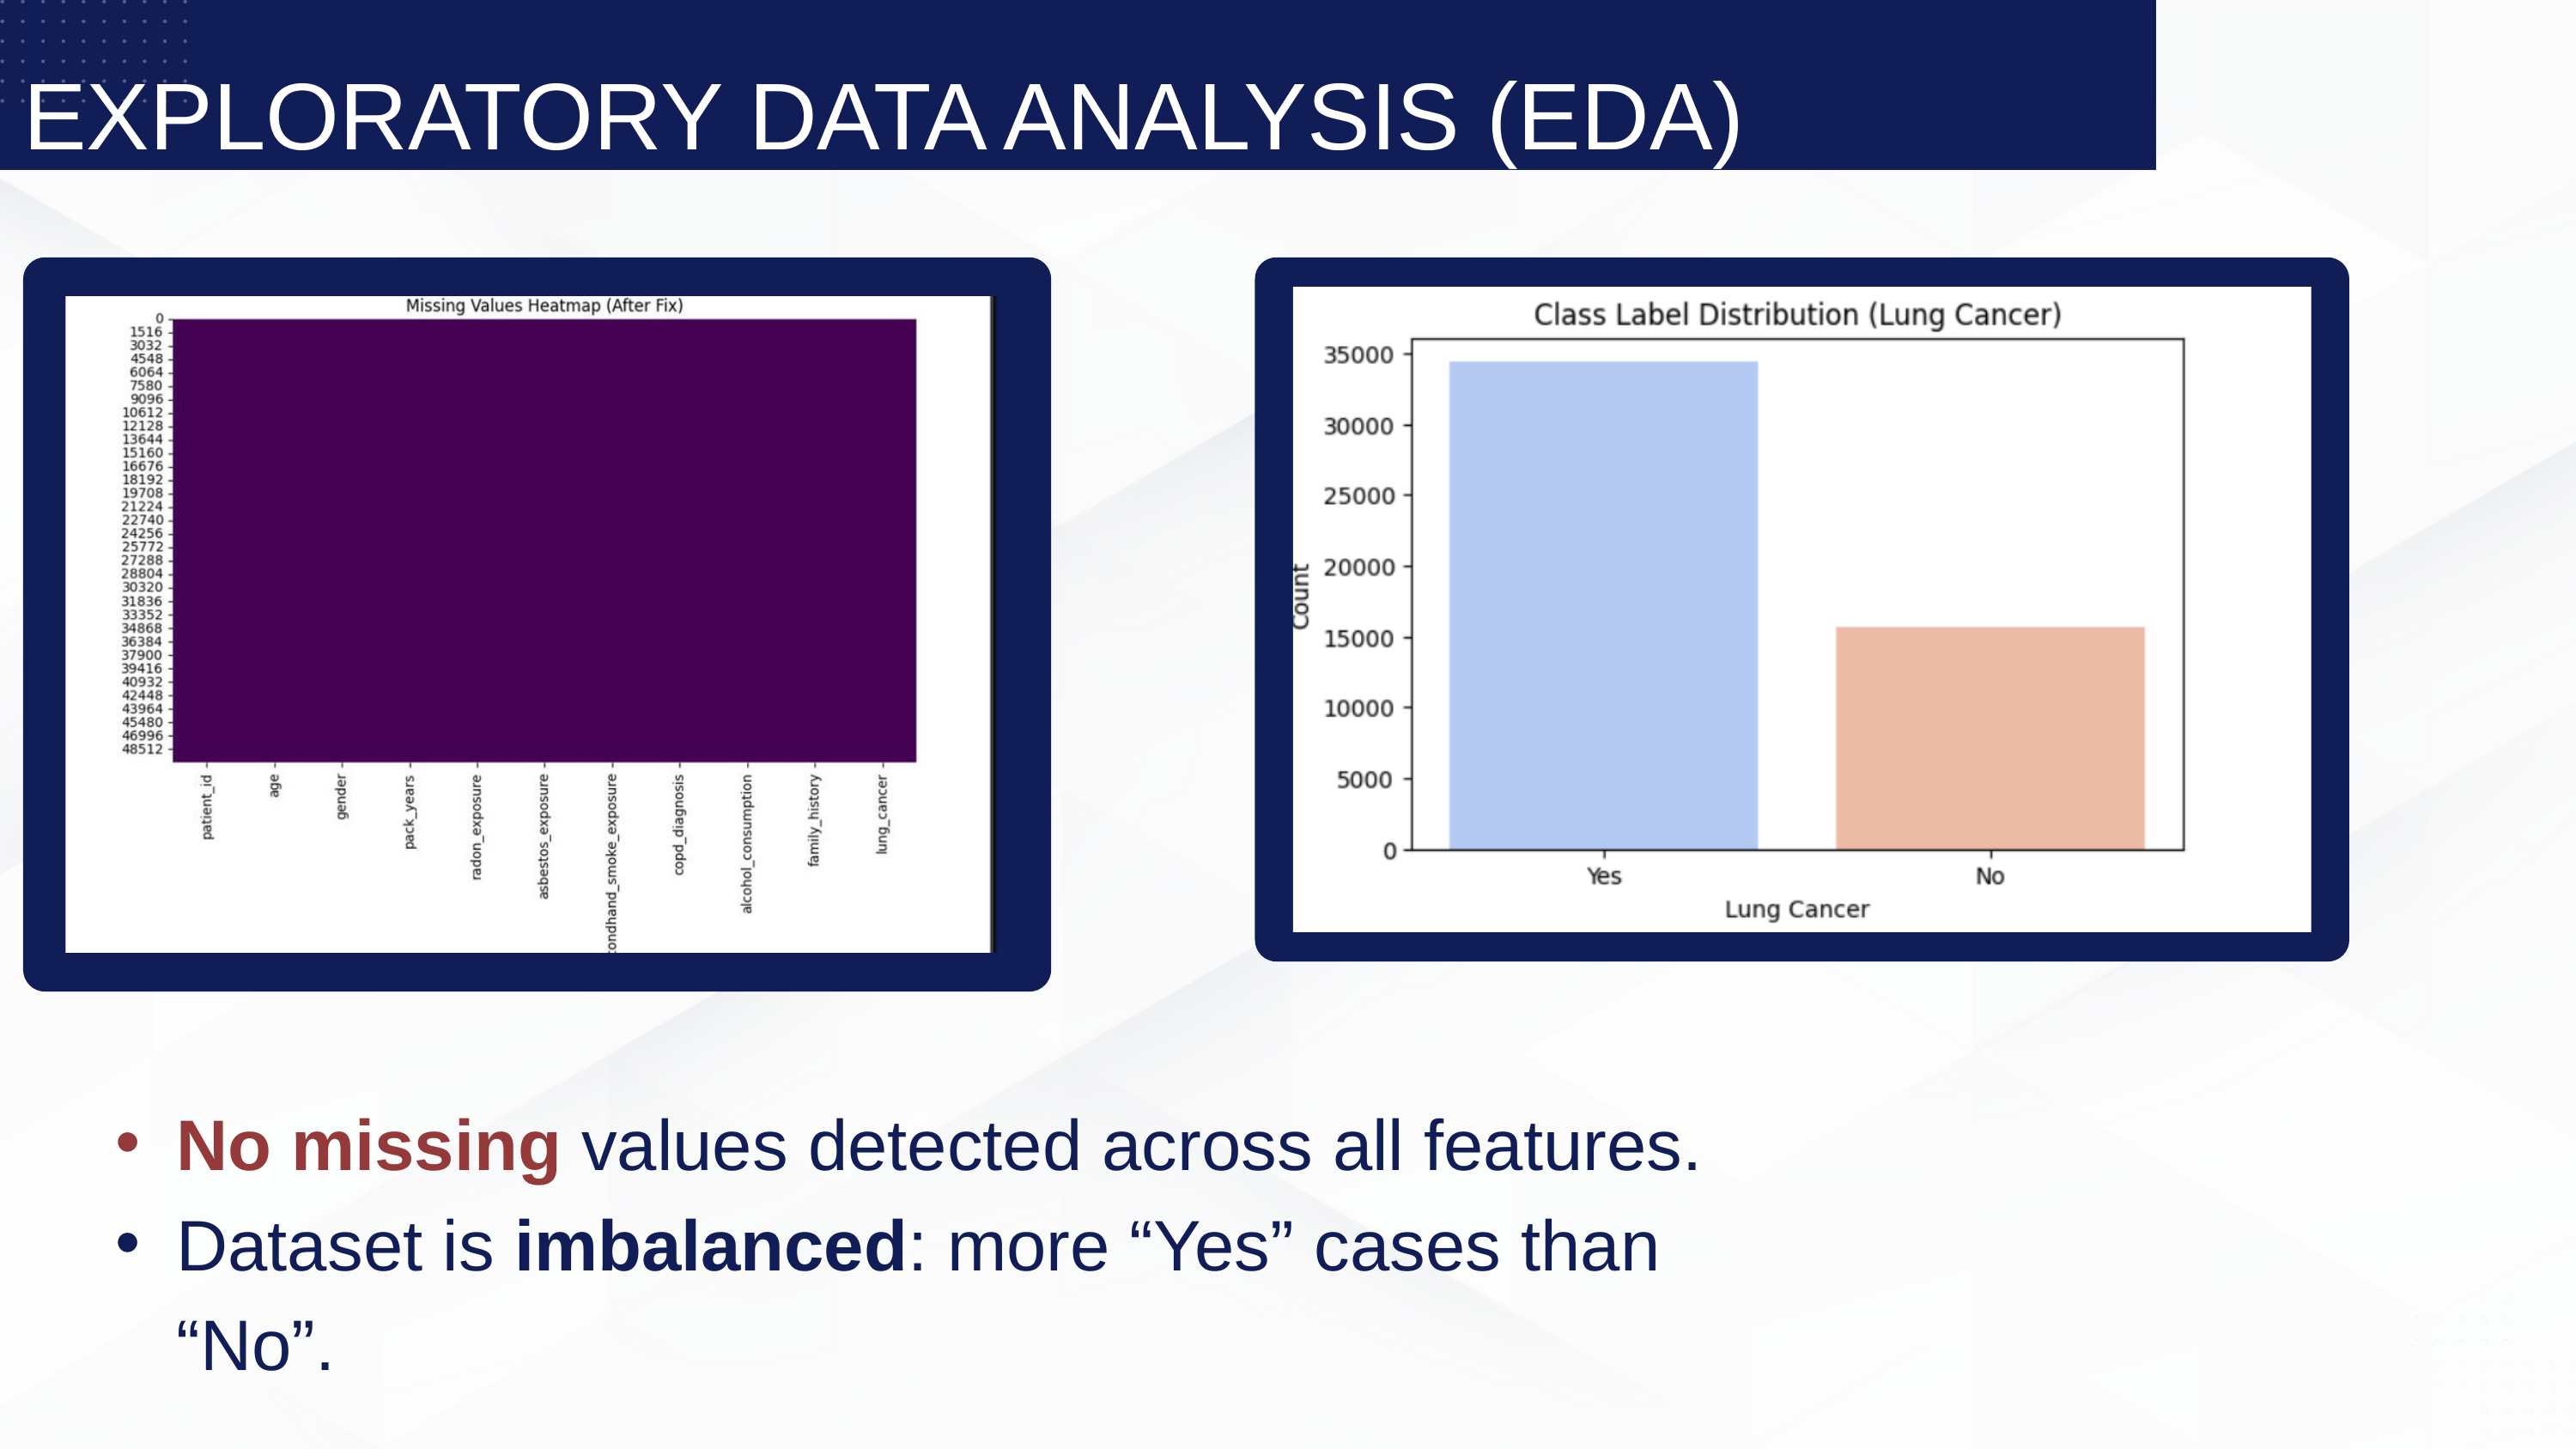

EXPLORATORY DATA ANALYSIS (EDA)

No missing values detected across all features.
Dataset is imbalanced: more “Yes” cases than “No”.